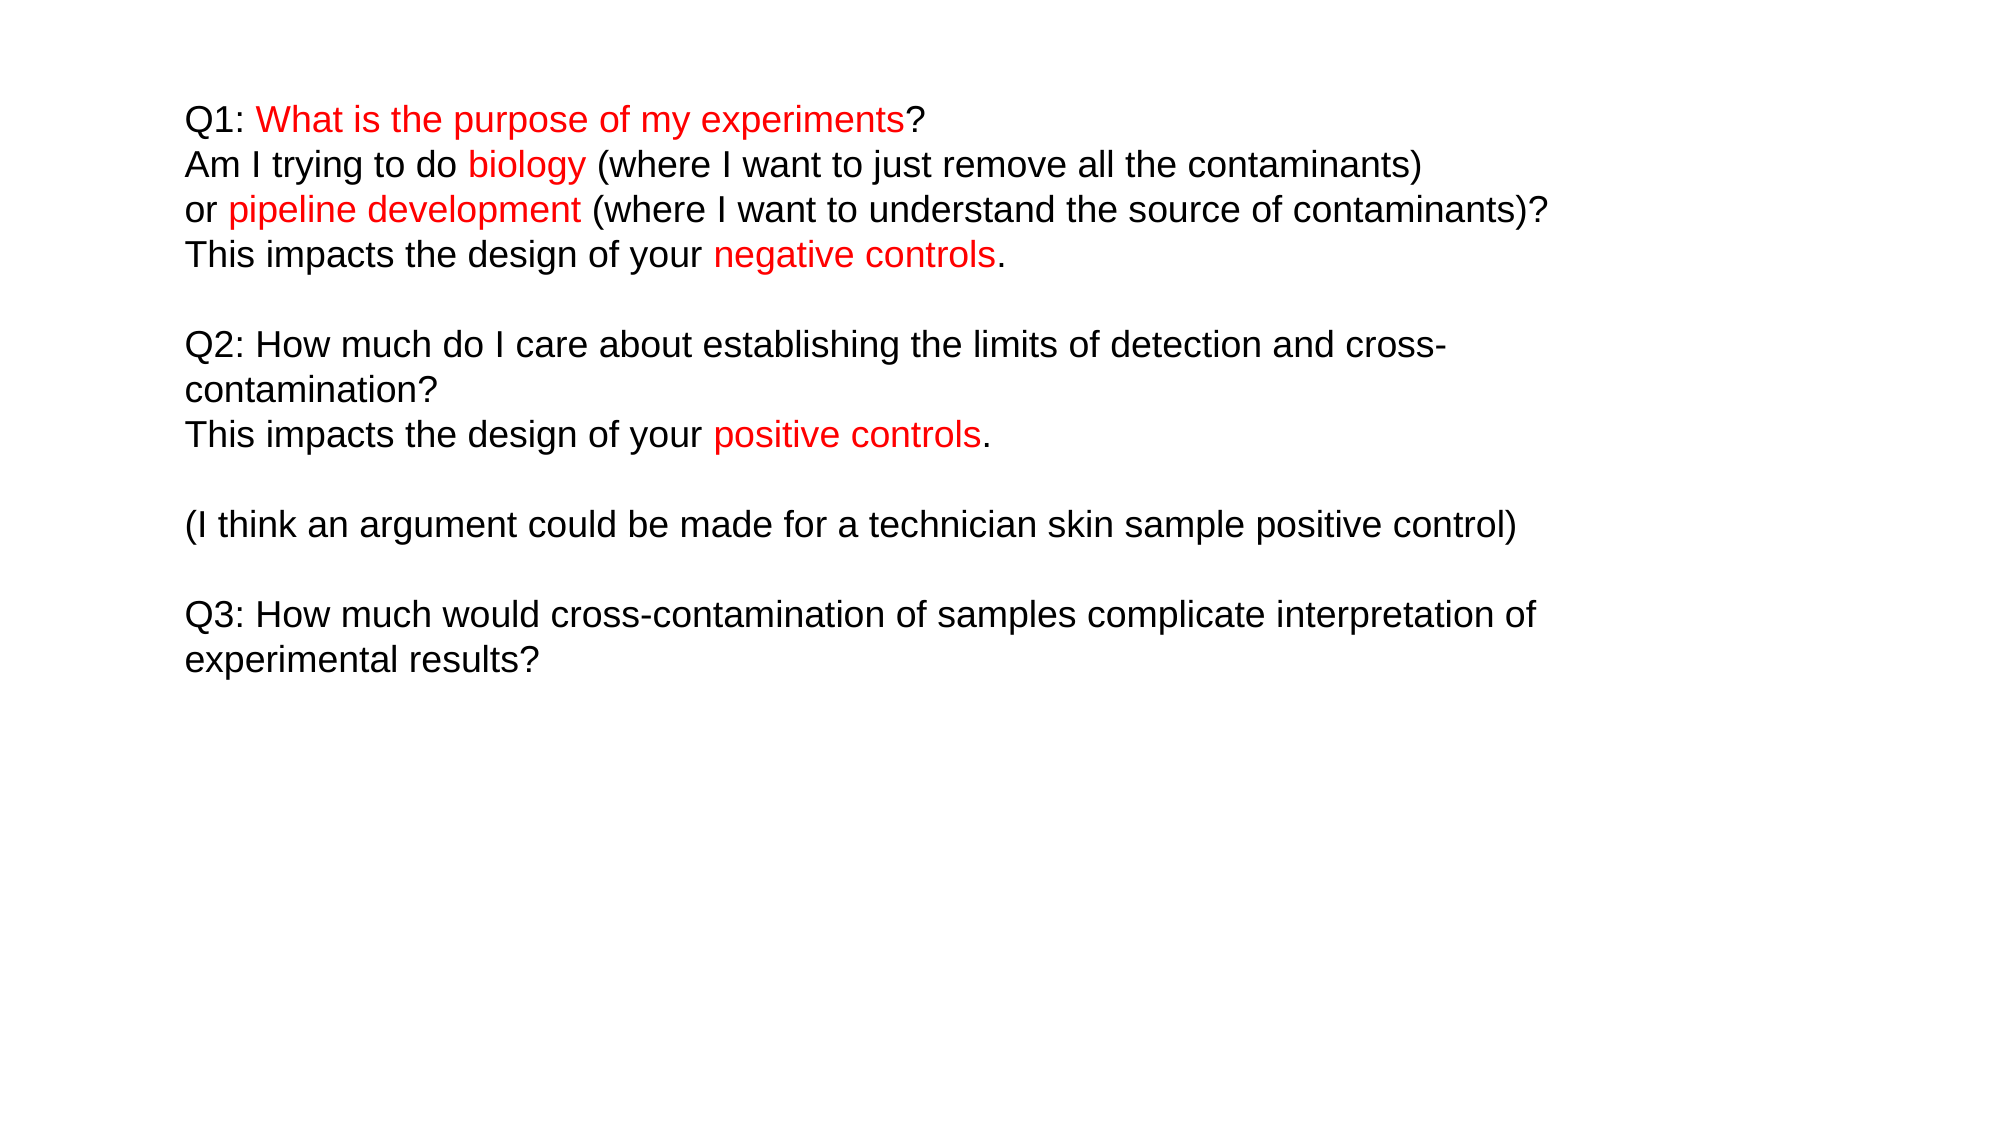

Q1: What is the purpose of my experiments?
Am I trying to do biology (where I want to just remove all the contaminants)
or pipeline development (where I want to understand the source of contaminants)?
This impacts the design of your negative controls.

Q2: How much do I care about establishing the limits of detection and cross-contamination?
This impacts the design of your positive controls.

(I think an argument could be made for a technician skin sample positive control)

Q3: How much would cross-contamination of samples complicate interpretation of
experimental results?